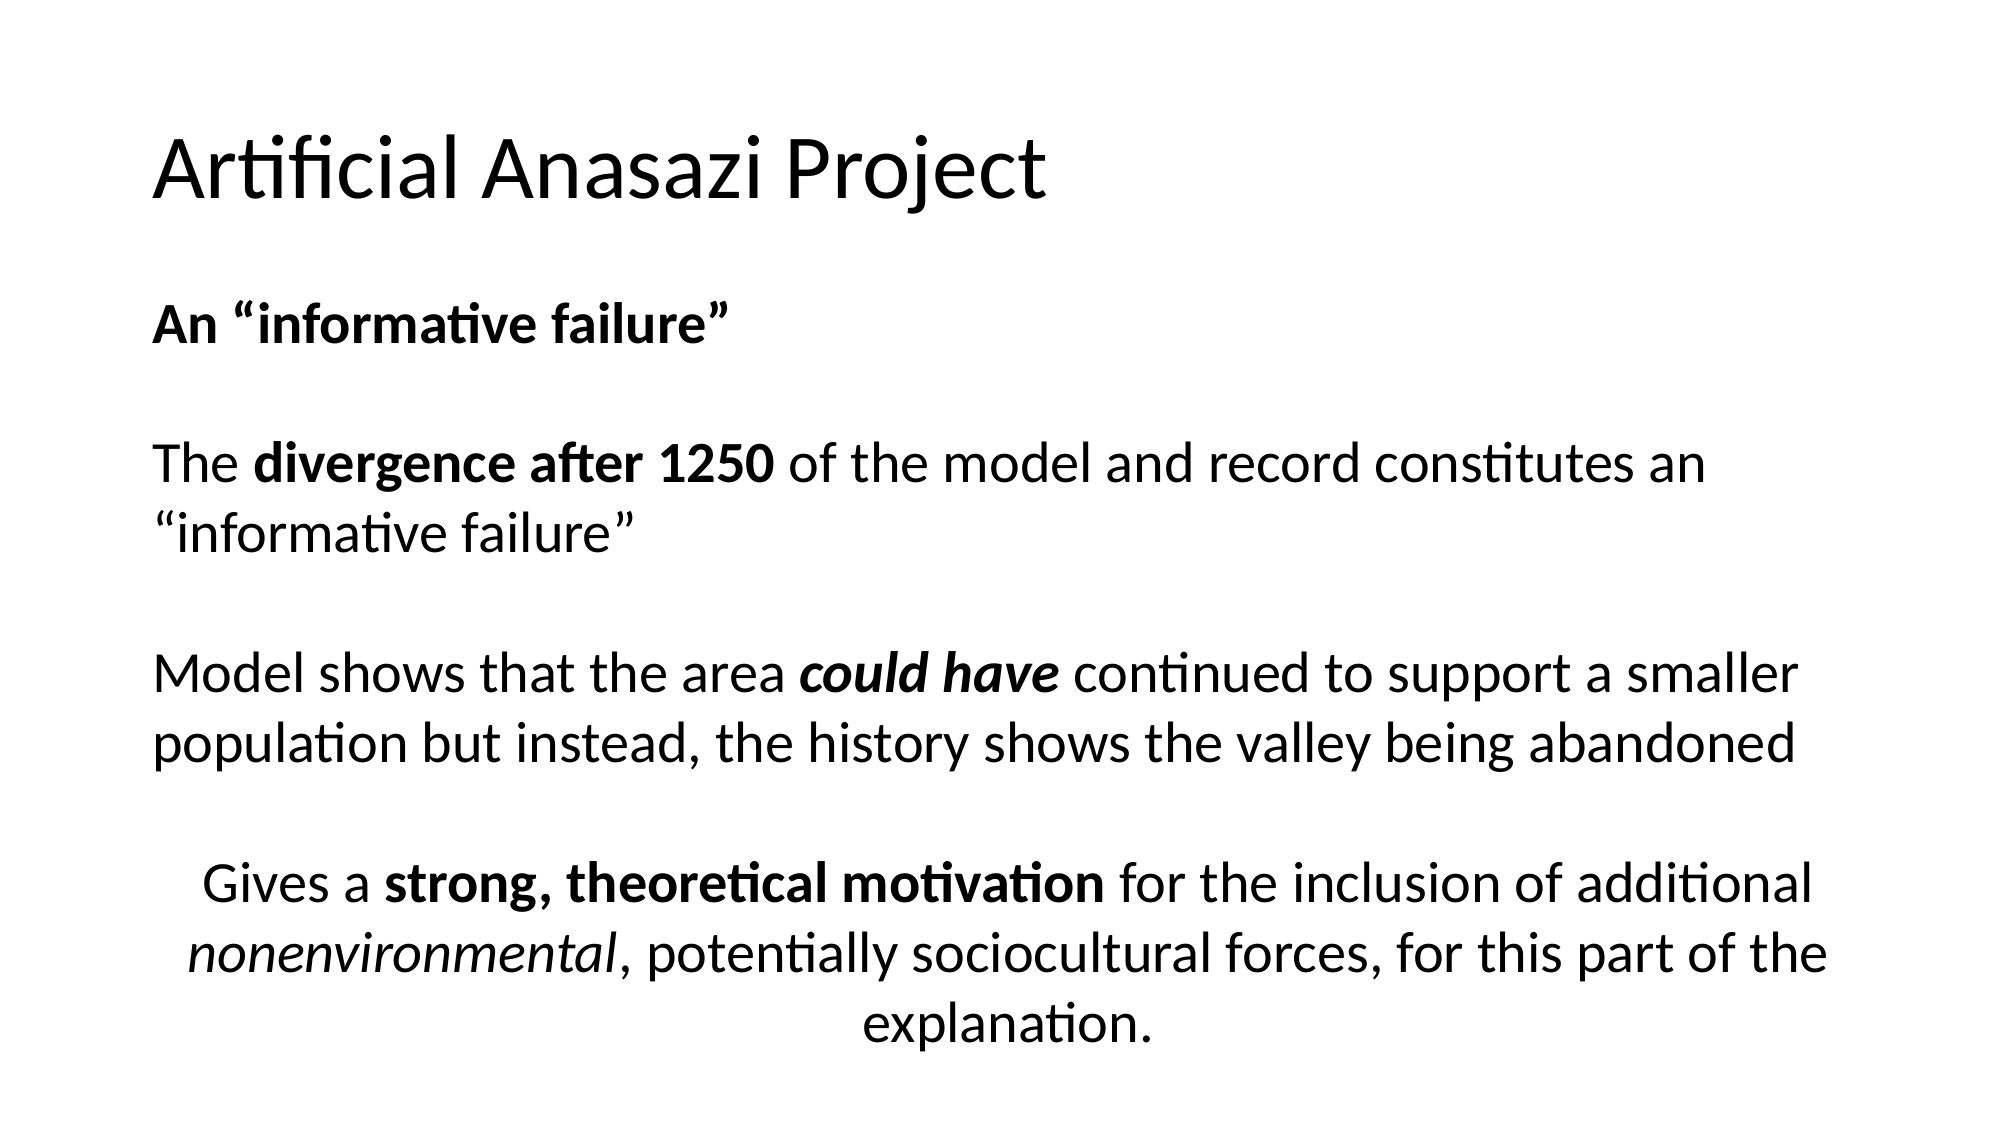

# Artificial Anasazi Project

An “informative failure”

The divergence after 1250 of the model and record constitutes an “informative failure”

Model shows that the area could have continued to support a smaller population but instead, the history shows the valley being abandoned

Gives a strong, theoretical motivation for the inclusion of additional nonenvironmental, potentially sociocultural forces, for this part of the explanation.